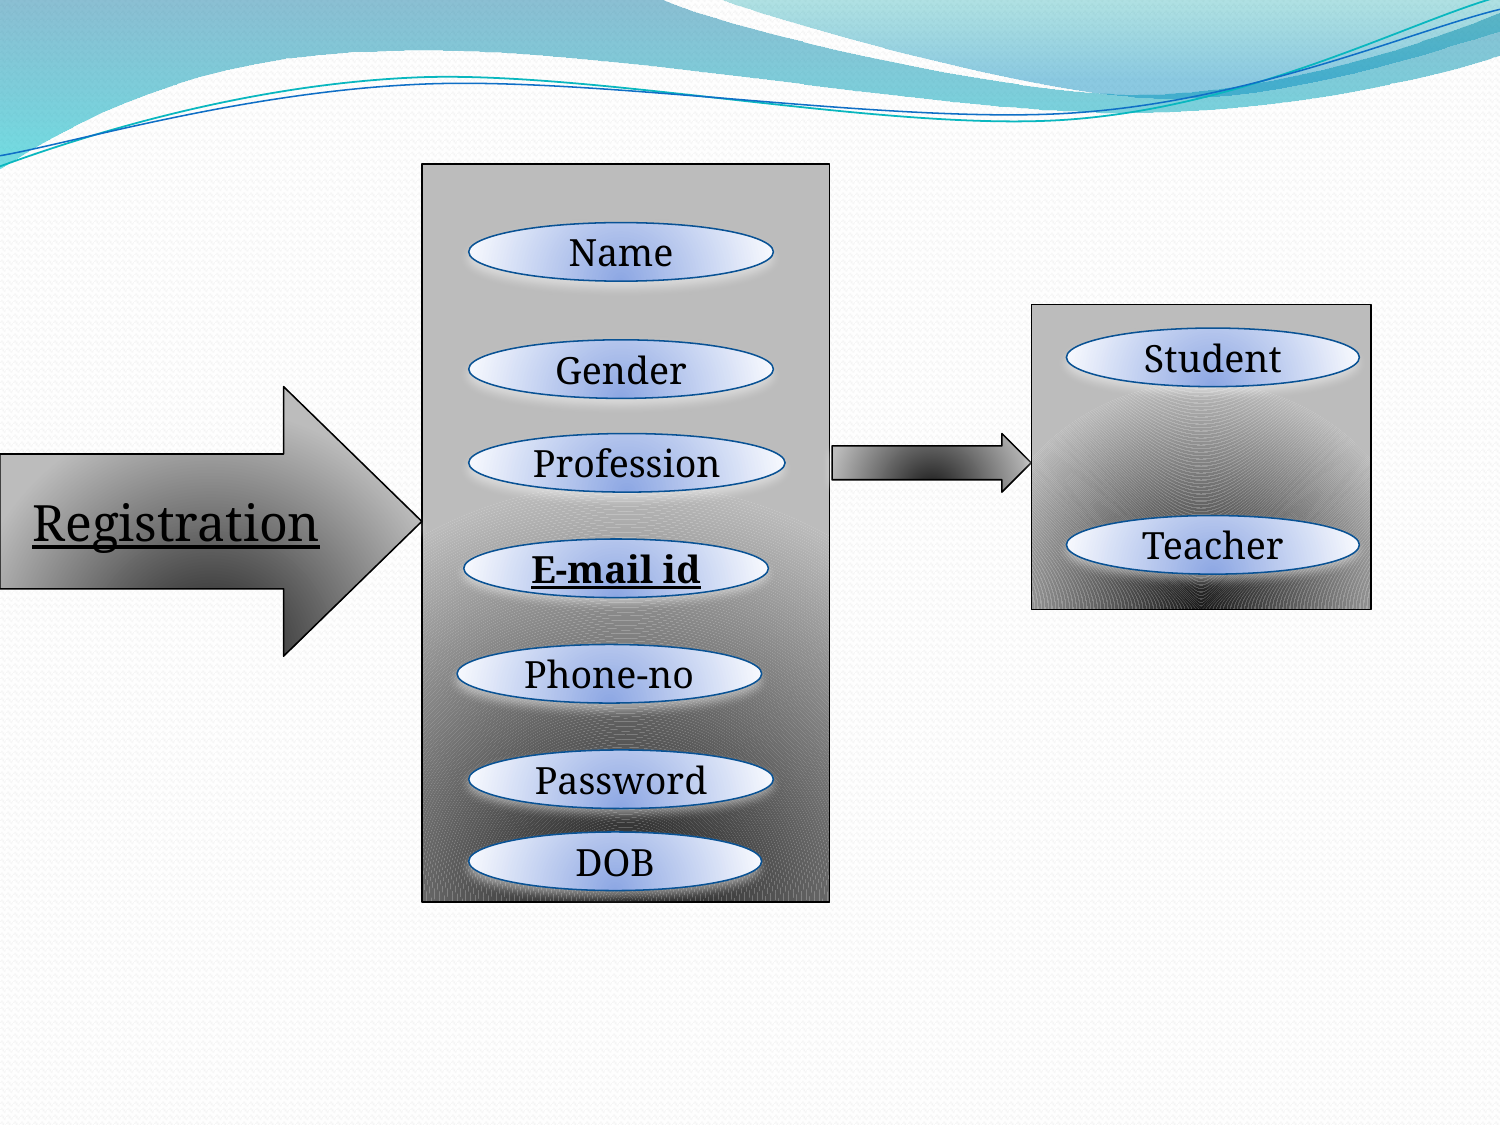

Name

Student
Gender
Registration
Profession

Teacher
E-mail id
Phone-no
Password
DOB